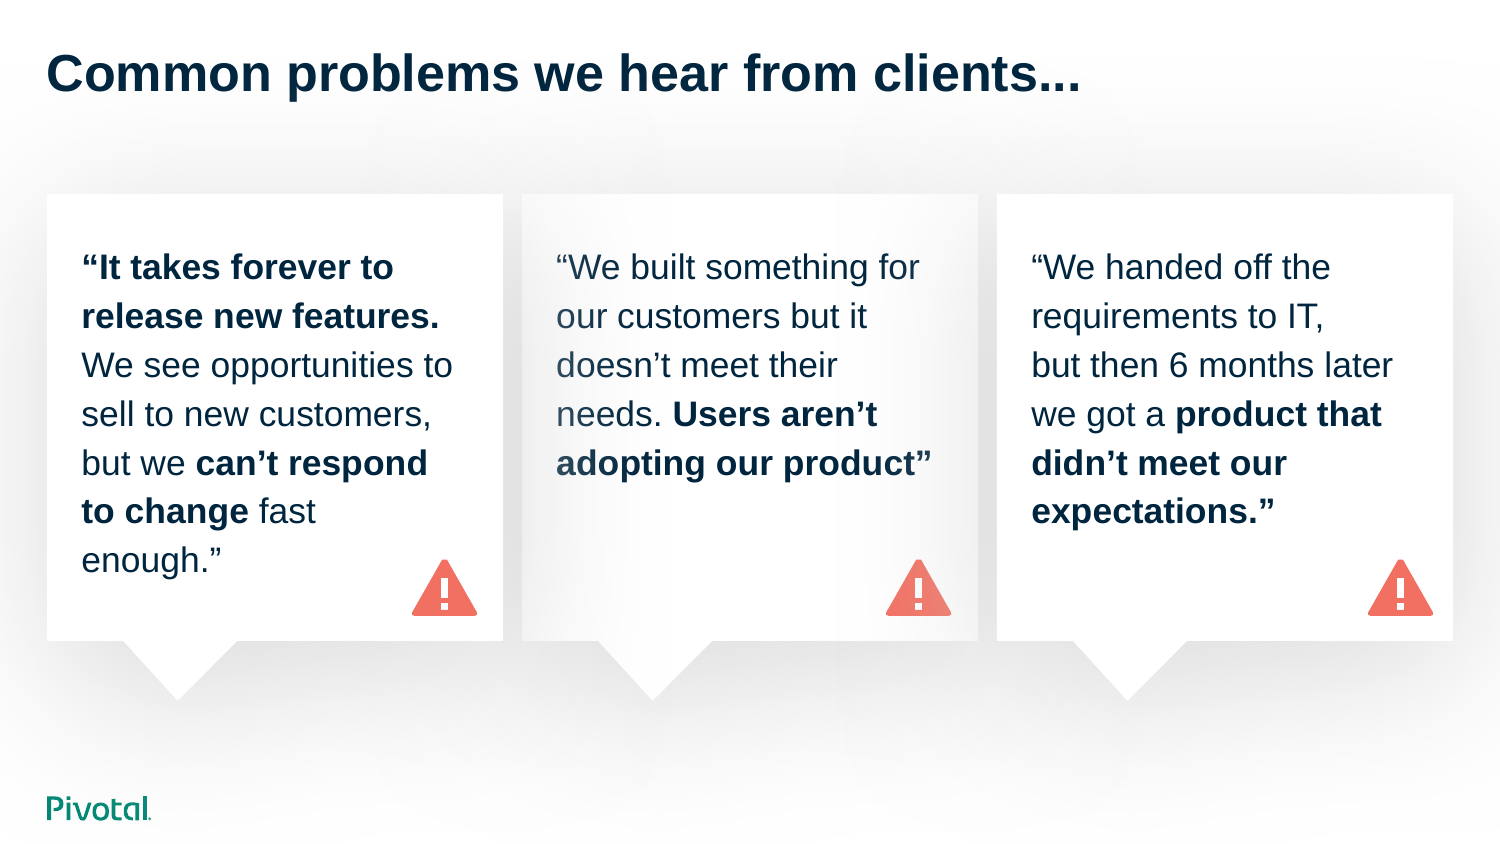

# Common problems we hear from clients...

“It takes forever to
release new features.
We see opportunities to sell to new customers, but we can’t respond
to change fast enough.”

“We built something for our customers but it doesn’t meet their needs. Users aren’t adopting our product”

“We handed off the requirements to IT,
but then 6 months later we got a product that didn’t meet our expectations.”